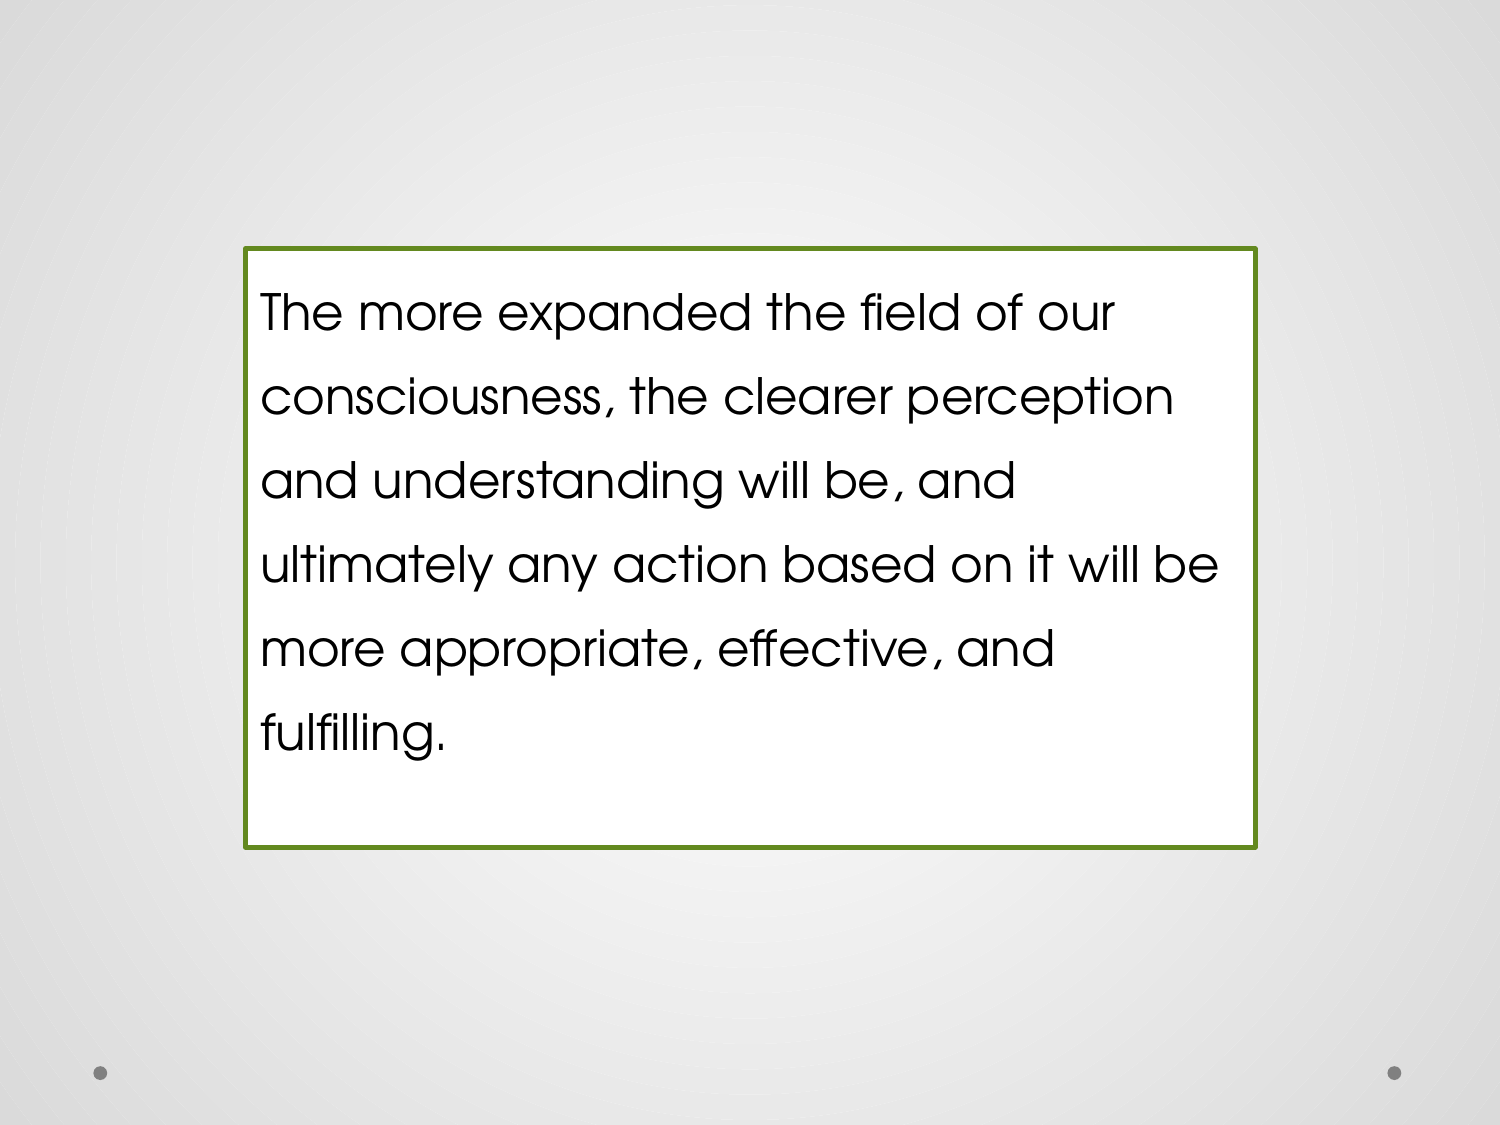

The more expanded the field of our consciousness, the clearer perception and understanding will be, and ultimately any action based on it will be more appropriate, effective, and fulfilling.